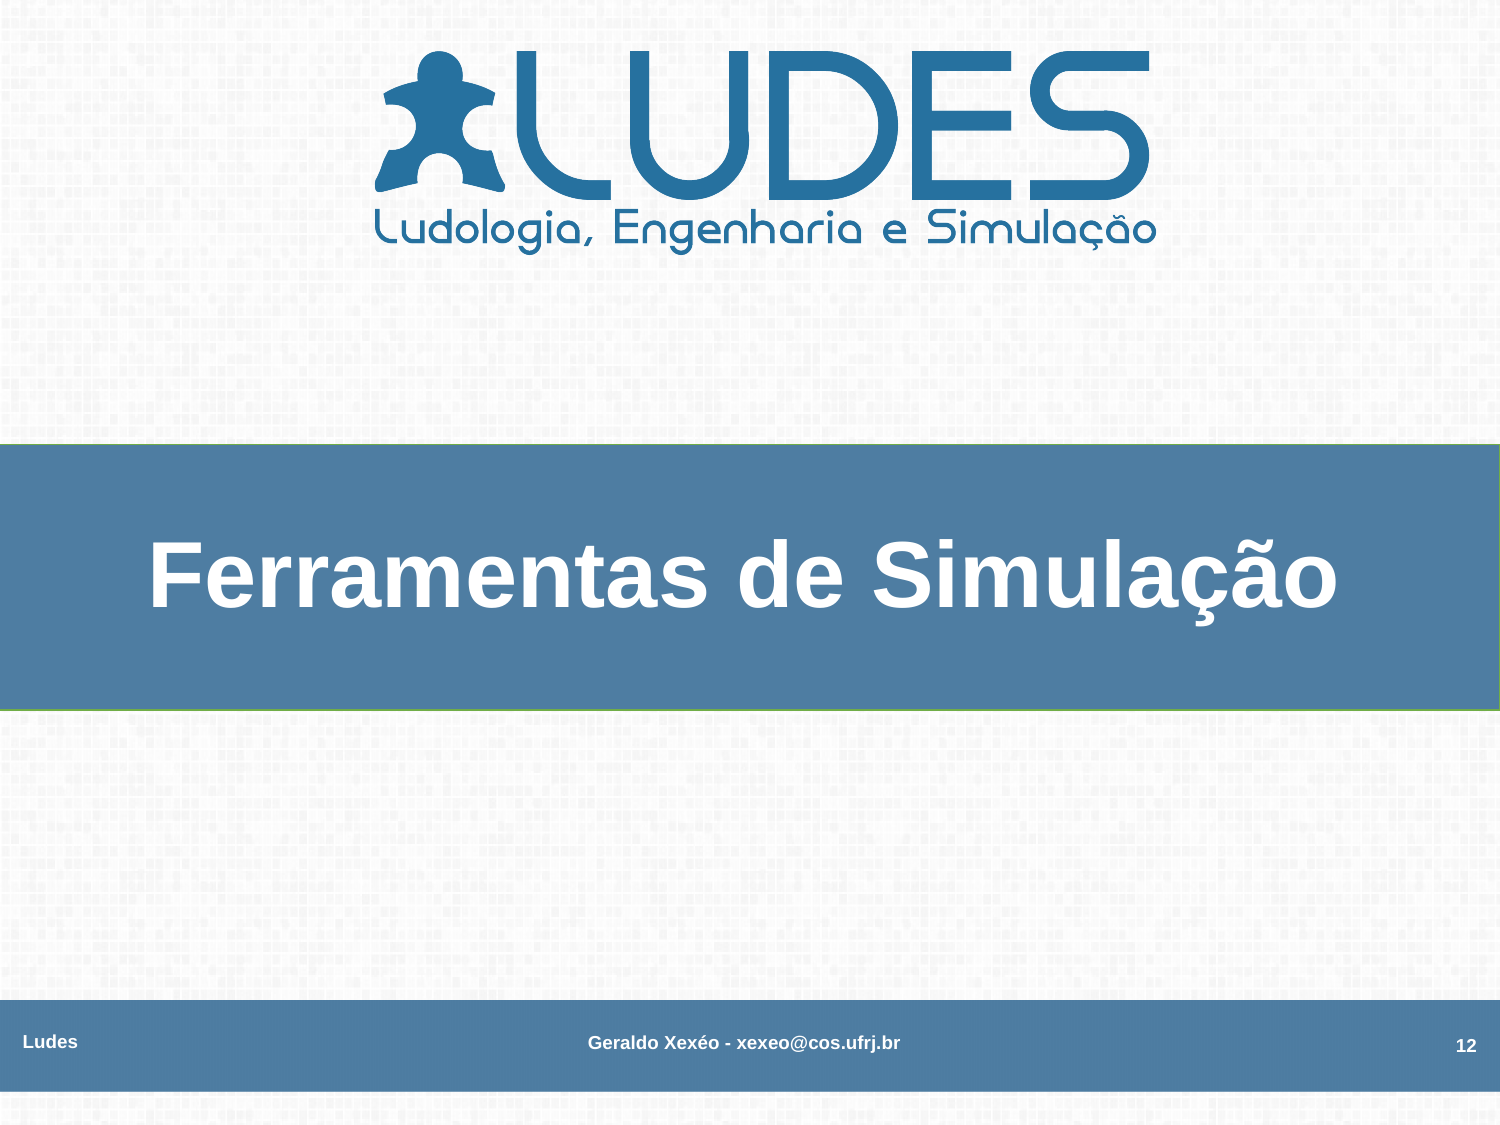

# Ferramentas de Simulação

Ludes
Geraldo Xexéo - xexeo@cos.ufrj.br
12